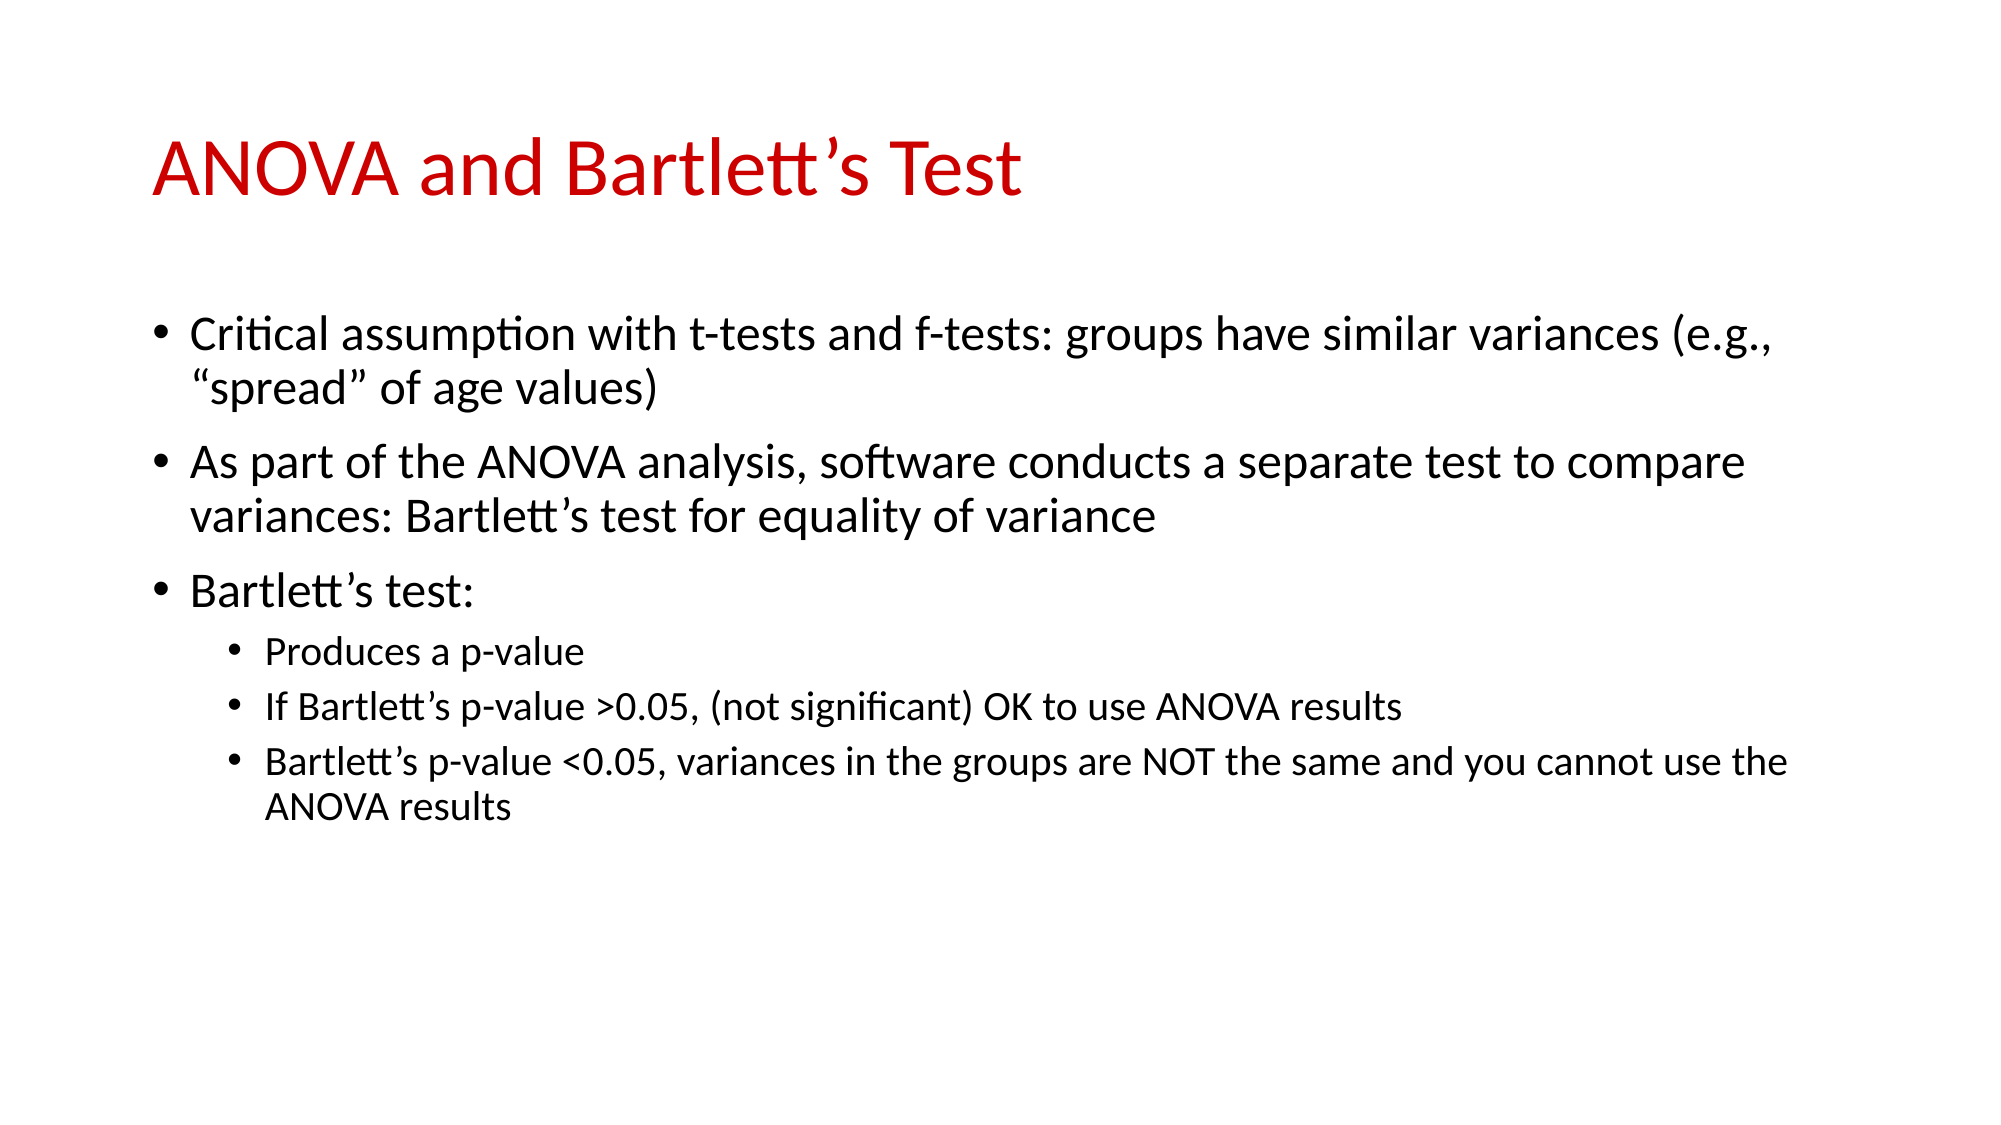

# ANOVA and Bartlett’s Test
Critical assumption with t-tests and f-tests: groups have similar variances (e.g., “spread” of age values)
As part of the ANOVA analysis, software conducts a separate test to compare variances: Bartlett’s test for equality of variance
Bartlett’s test:
Produces a p-value
If Bartlett’s p-value >0.05, (not significant) OK to use ANOVA results
Bartlett’s p-value <0.05, variances in the groups are NOT the same and you cannot use the ANOVA results